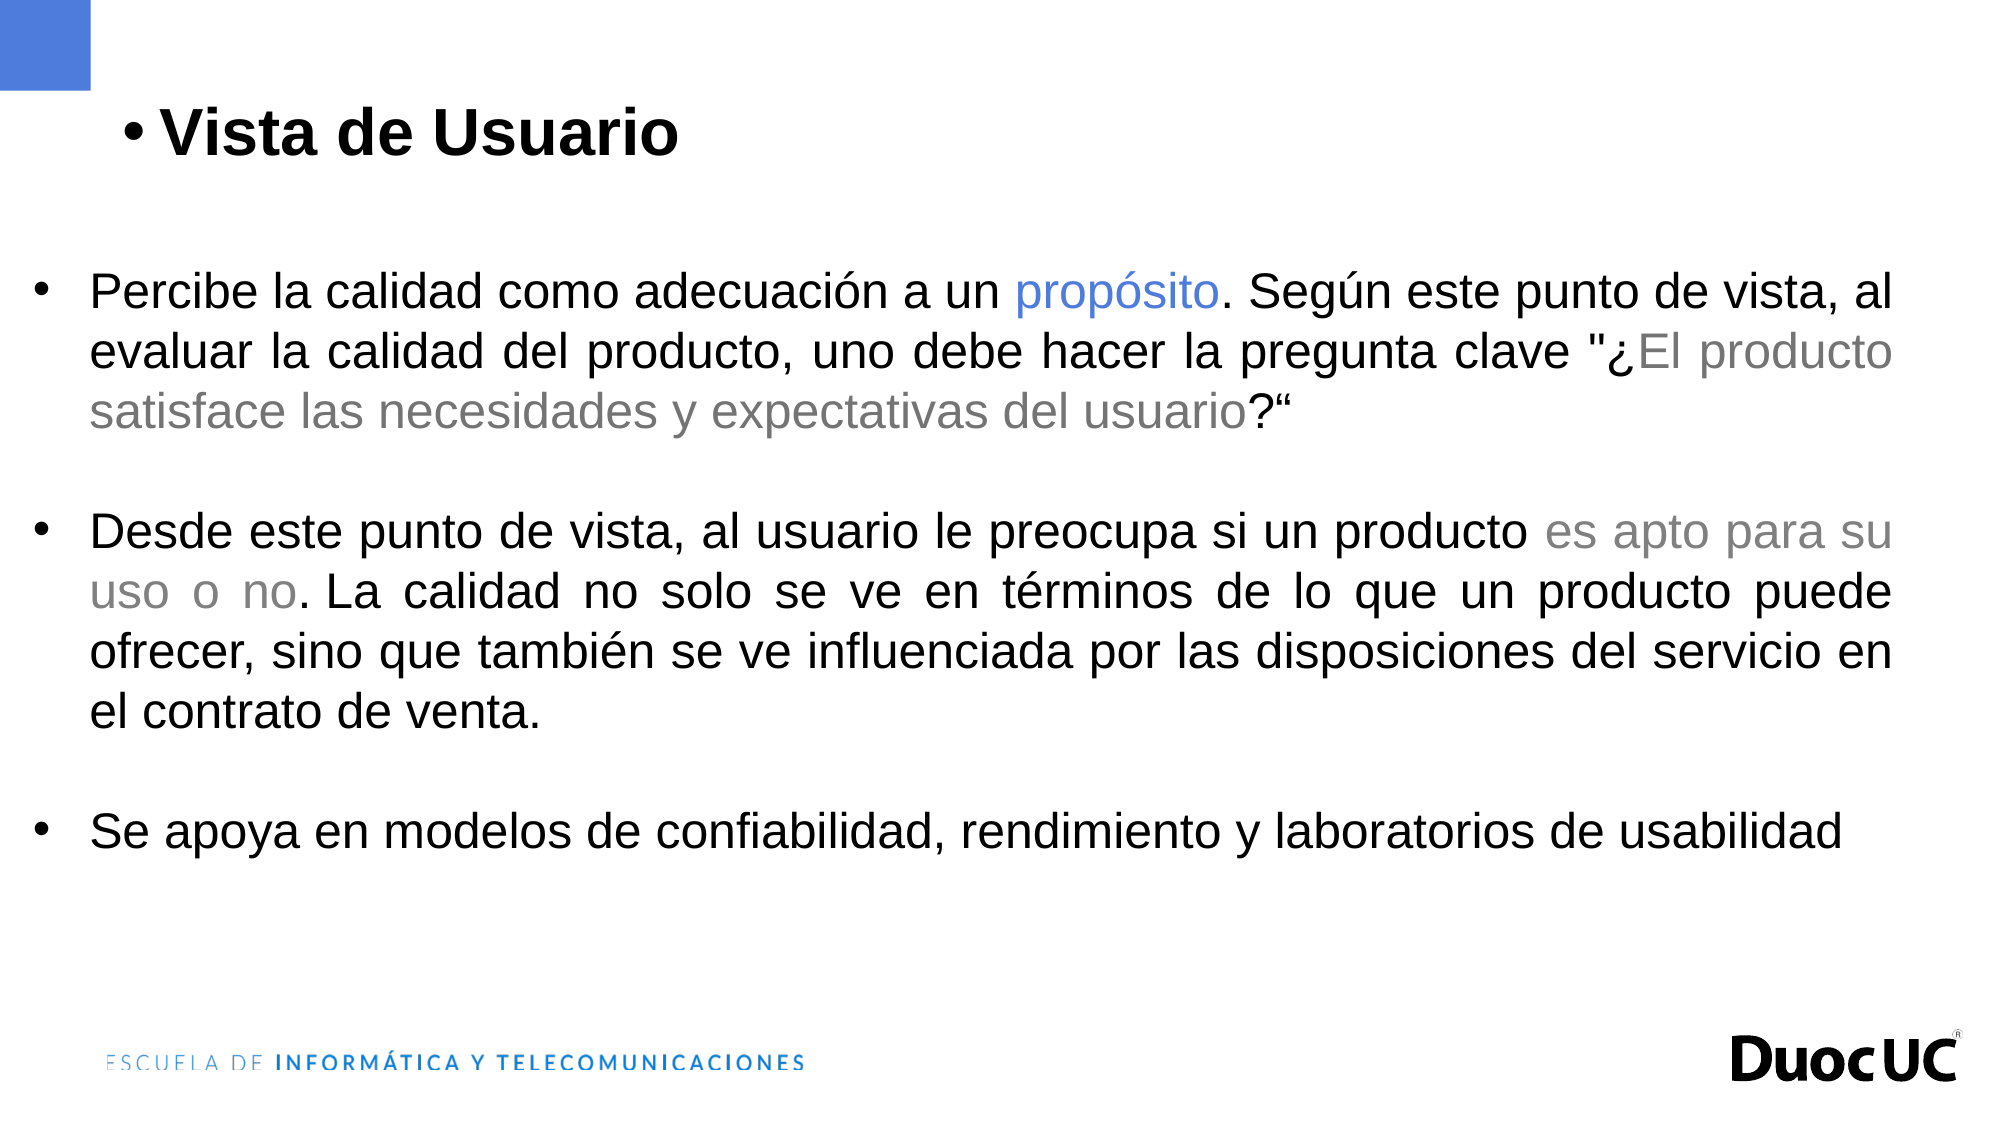

Vista de Usuario
Percibe la calidad como adecuación a un propósito. Según este punto de vista, al evaluar la calidad del producto, uno debe hacer la pregunta clave "¿El producto satisface las necesidades y expectativas del usuario?“

Desde este punto de vista, al usuario le preocupa si un producto es apto para su uso o no. La calidad no solo se ve en términos de lo que un producto puede ofrecer, sino que también se ve influenciada por las disposiciones del servicio en el contrato de venta.

Se apoya en modelos de confiabilidad, rendimiento y laboratorios de usabilidad